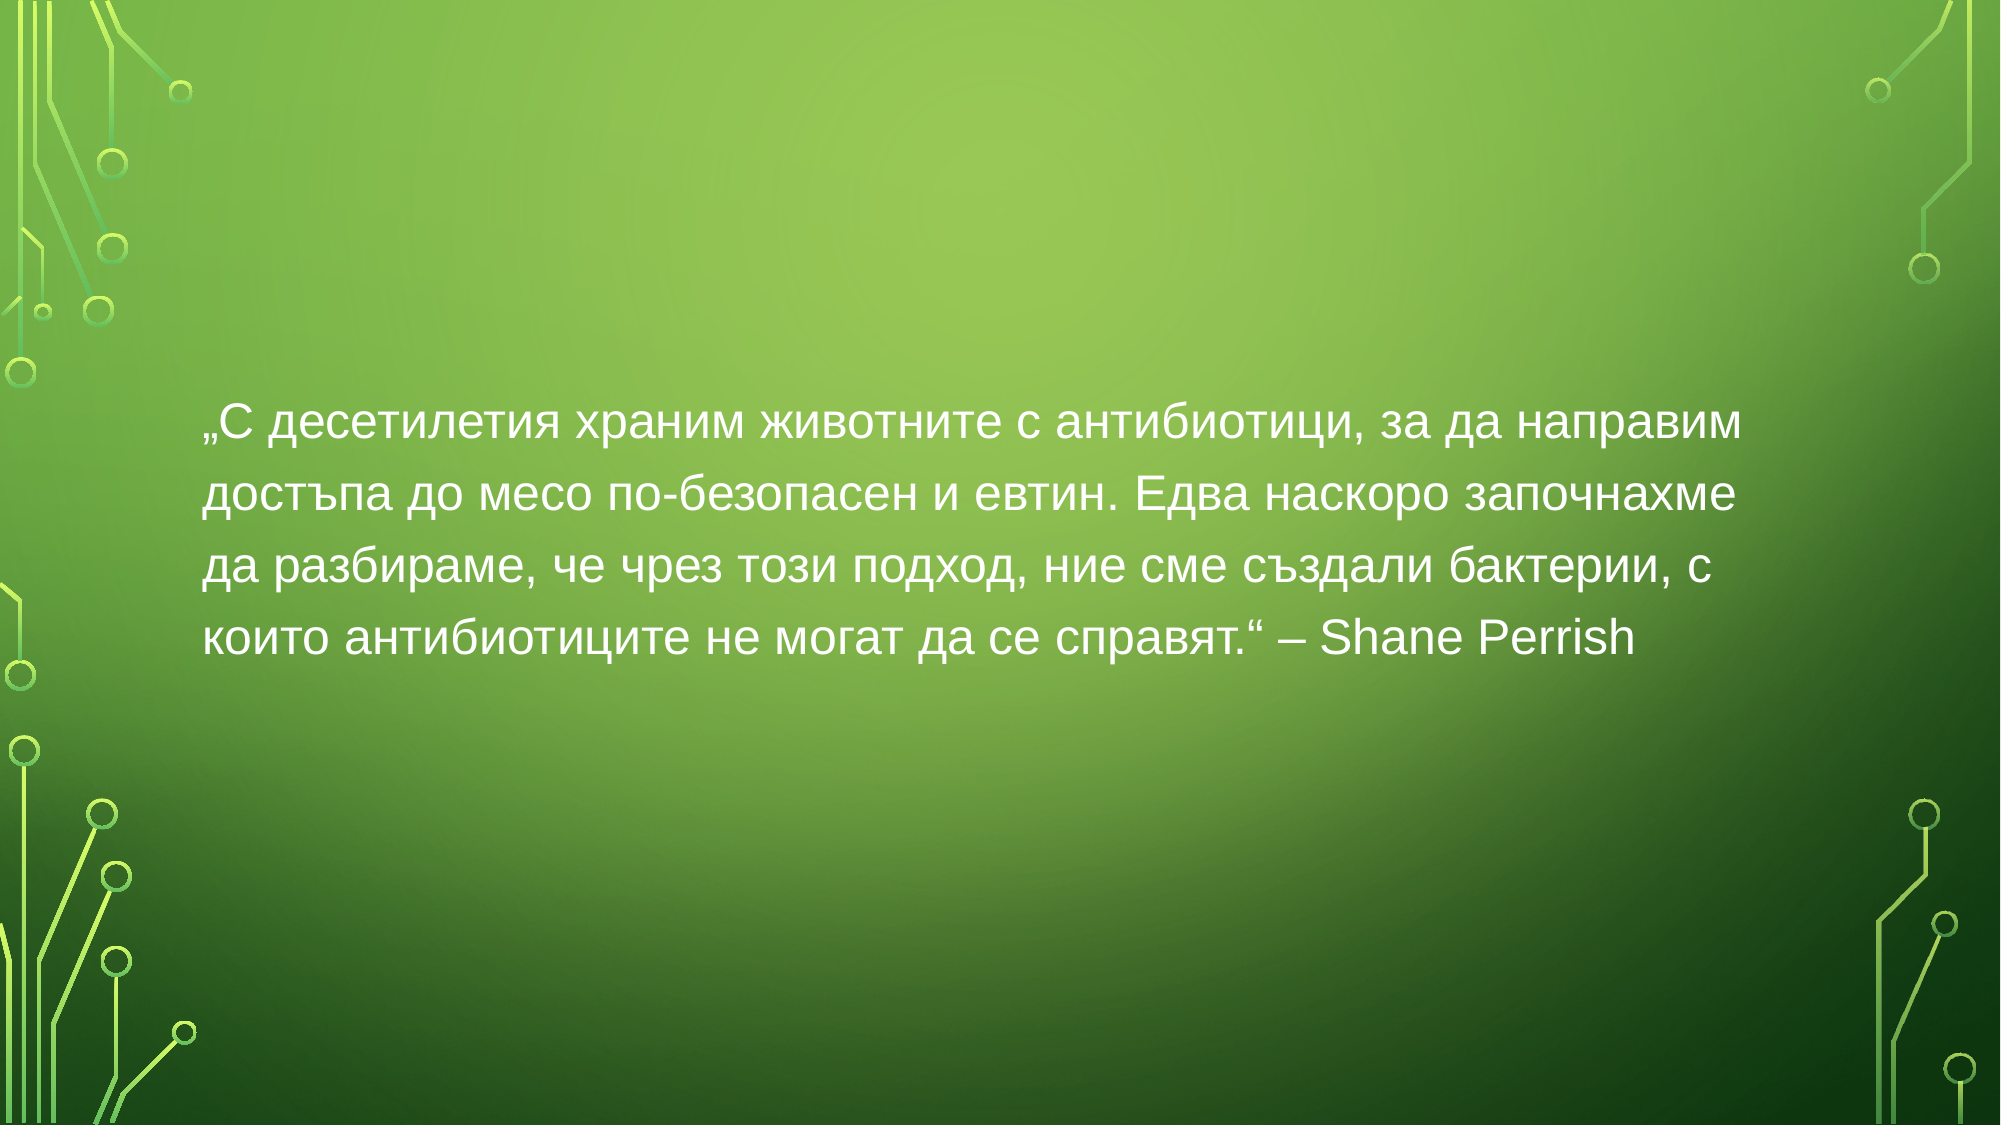

#
„С десетилетия храним животните с антибиотици, за да направим достъпа до месо по-безопасен и евтин. Едва наскоро започнахме да разбираме, че чрез този подход, ние сме създали бактерии, с които антибиотиците не могат да се справят.“ – Shane Perrish